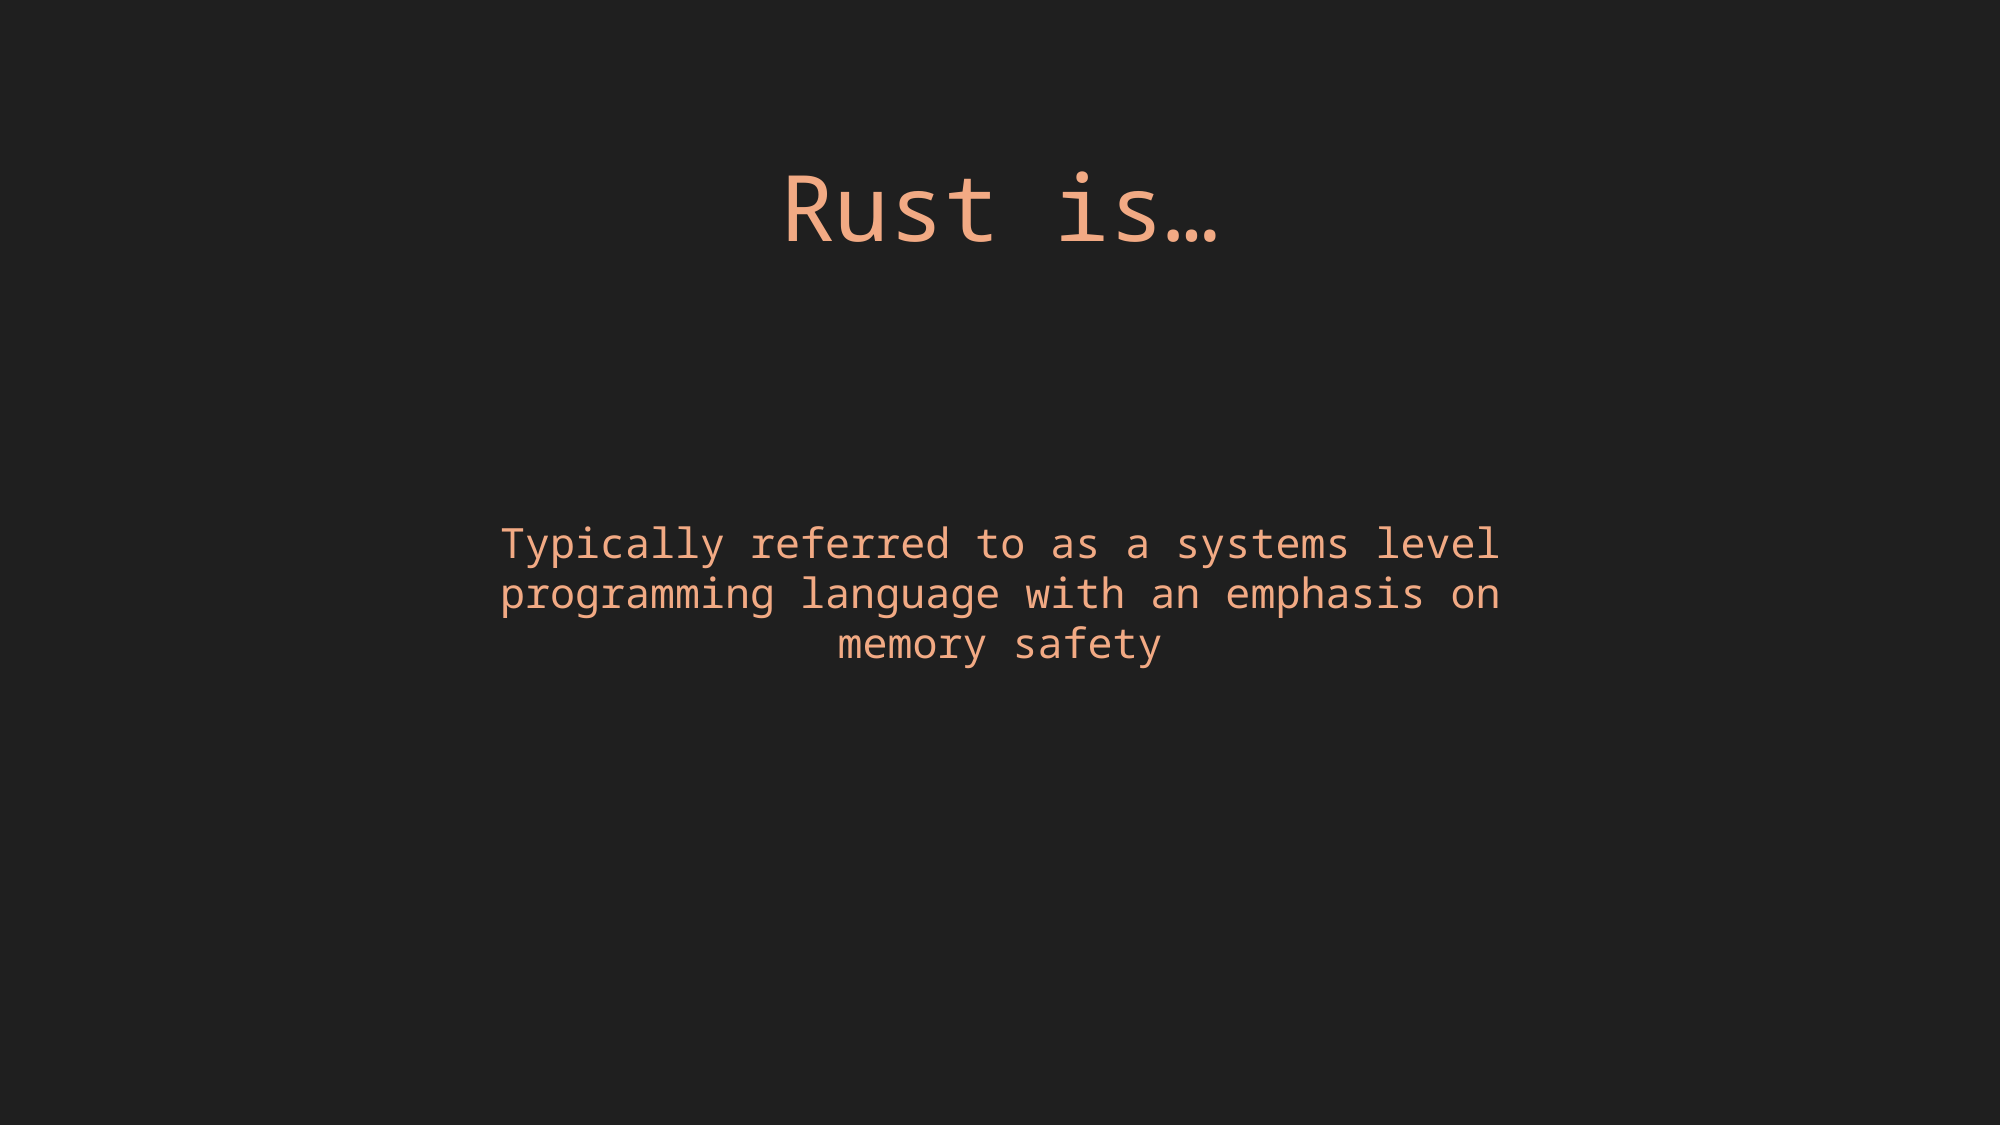

Rust is…
Typically referred to as a systems level programming language with an emphasis on memory safety